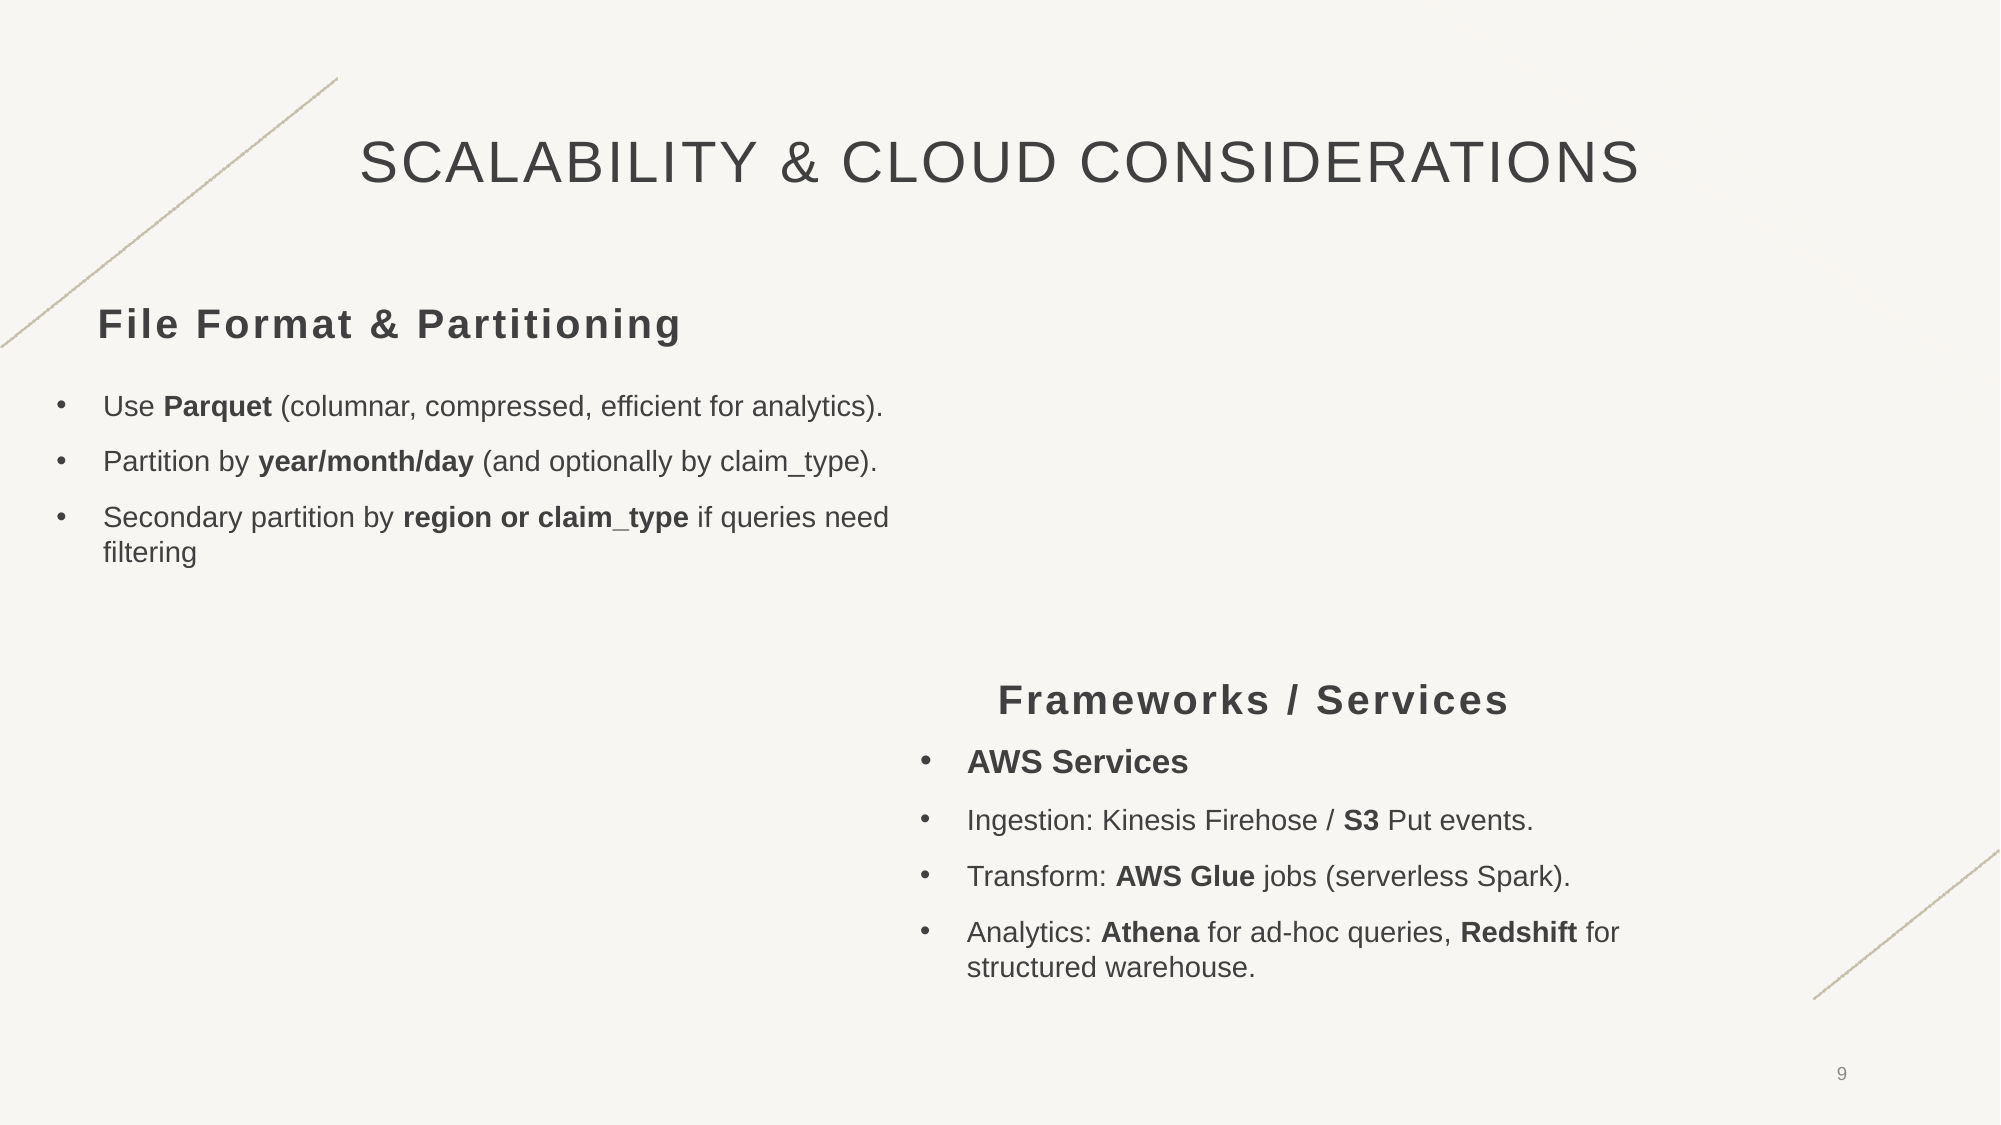

# Scalability & Cloud Considerations
File Format & Partitioning
Use Parquet (columnar, compressed, efficient for analytics).
Partition by year/month/day (and optionally by claim_type).
Secondary partition by region or claim_type if queries need filtering
Frameworks / Services
AWS Services
Ingestion: Kinesis Firehose / S3 Put events.
Transform: AWS Glue jobs (serverless Spark).
Analytics: Athena for ad-hoc queries, Redshift for structured warehouse.
9